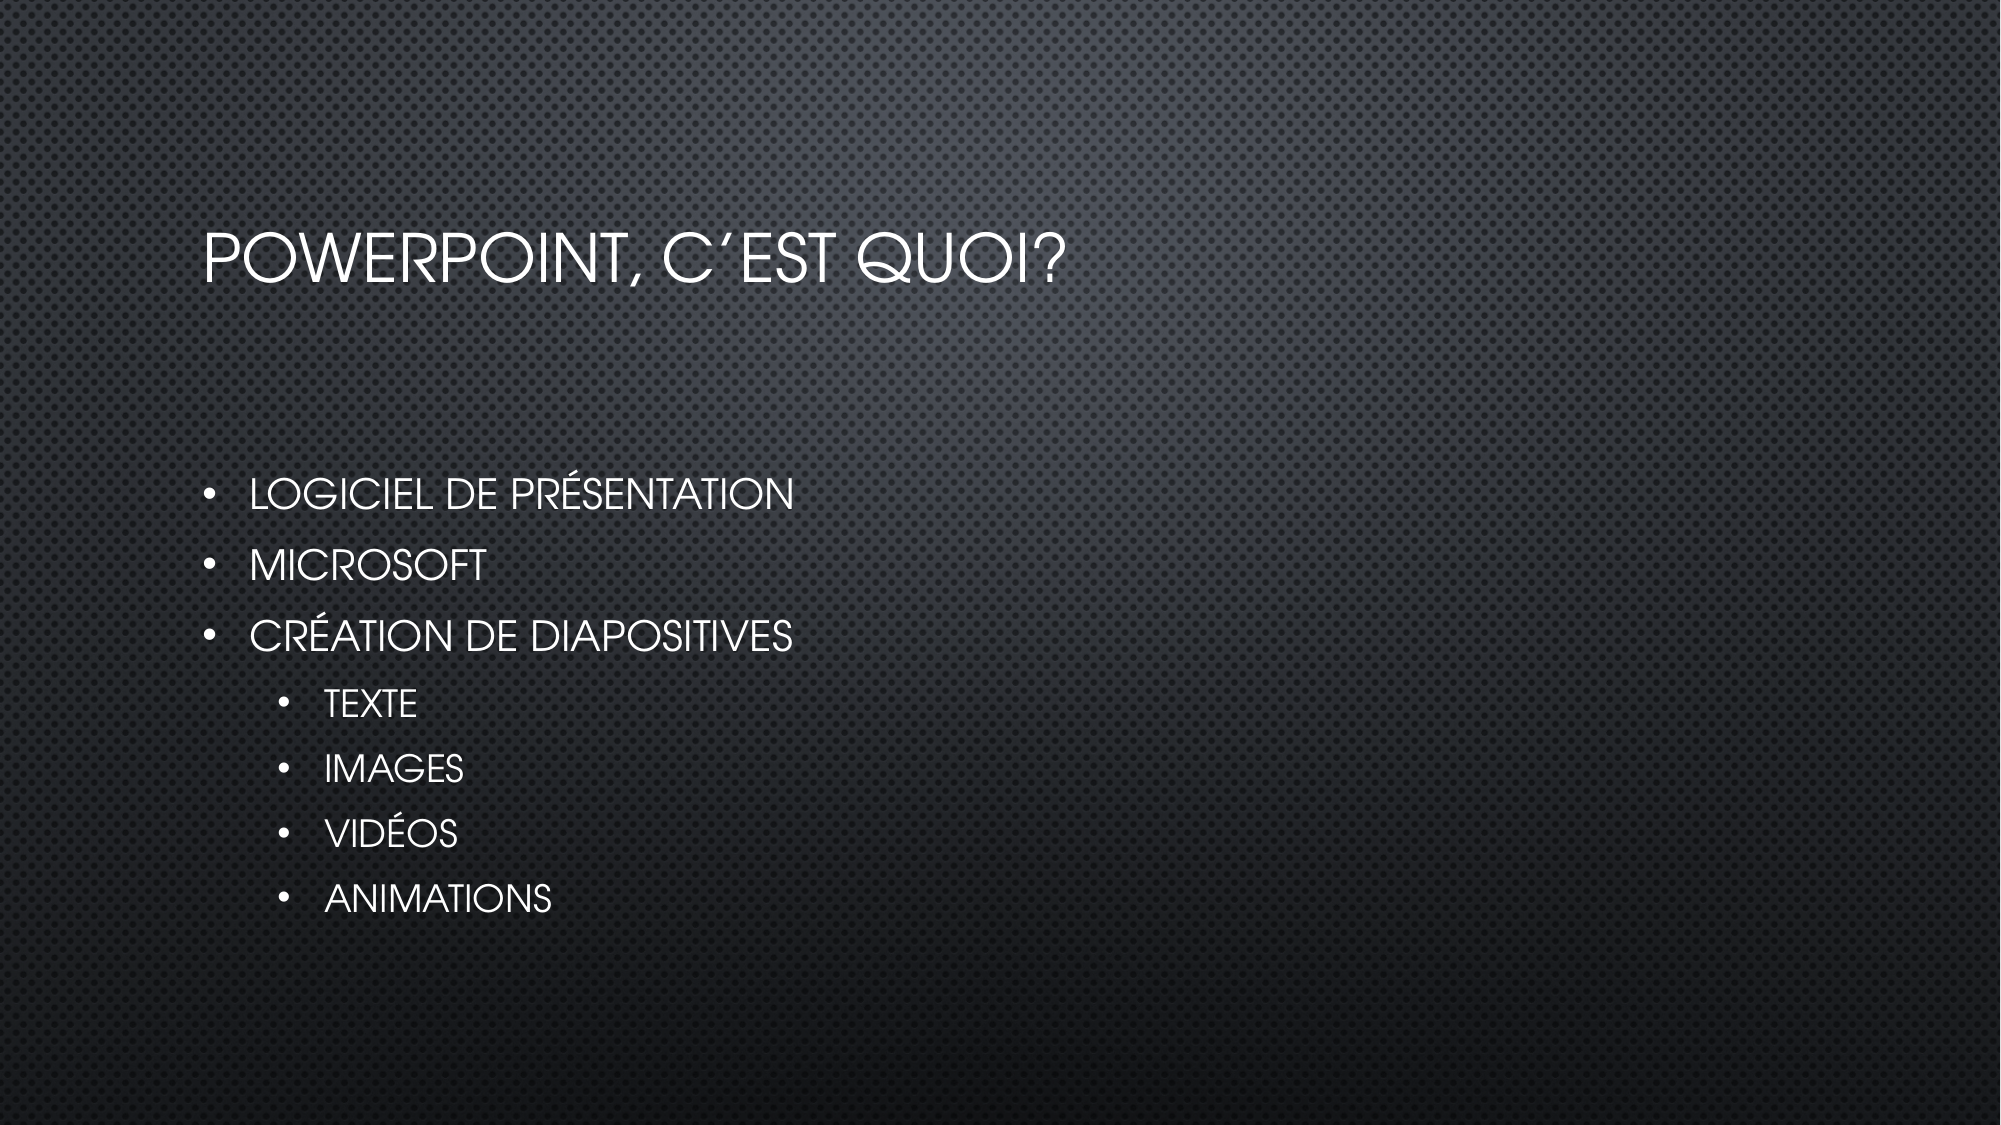

# Powerpoint, c’est quoi?
Logiciel de présentation
Microsoft
Création de diapositives
Texte
Images
Vidéos
animations